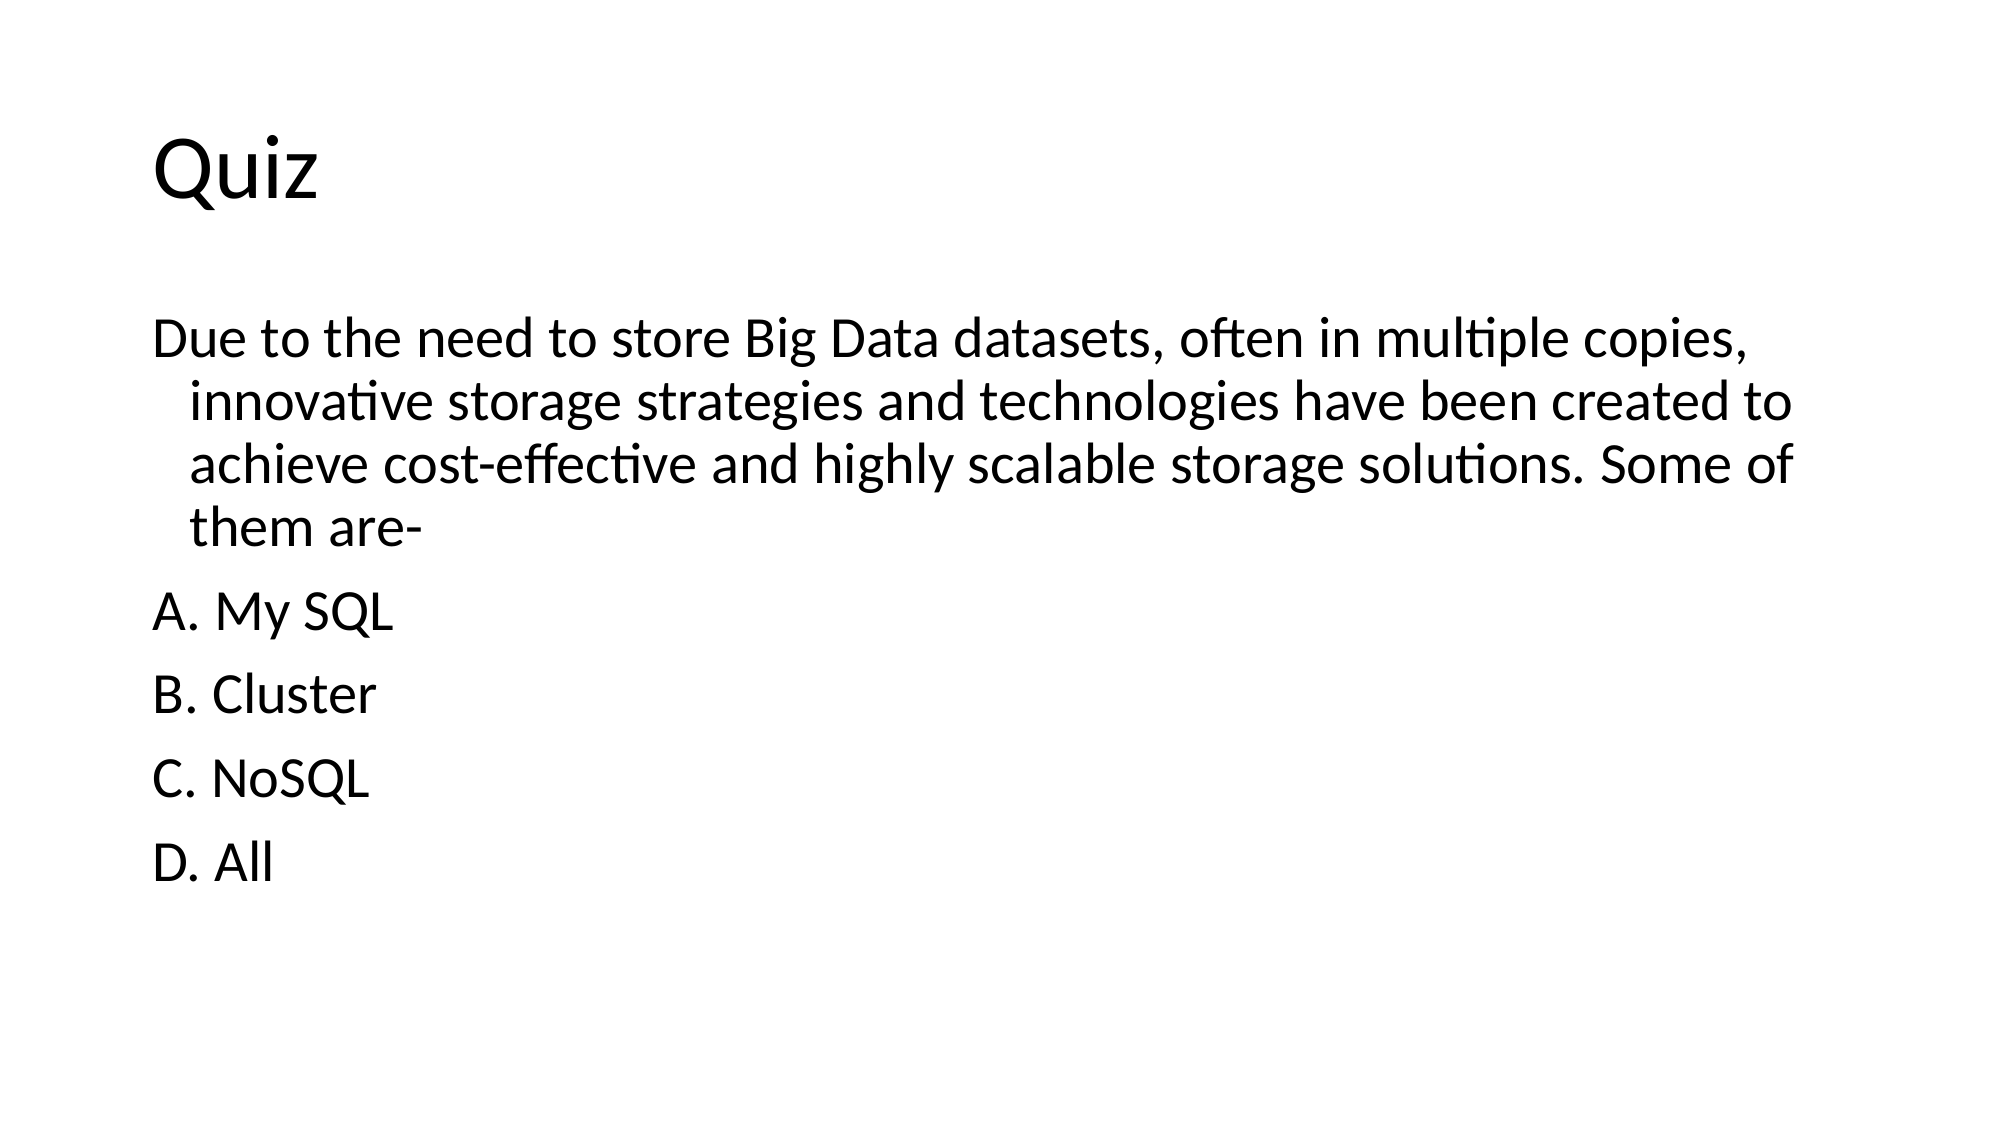

# Quiz
Due to the need to store Big Data datasets, often in multiple copies, innovative storage strategies and technologies have been created to achieve cost-effective and highly scalable storage solutions. Some of them are-
A. My SQL
B. Cluster
C. NoSQL
D. All